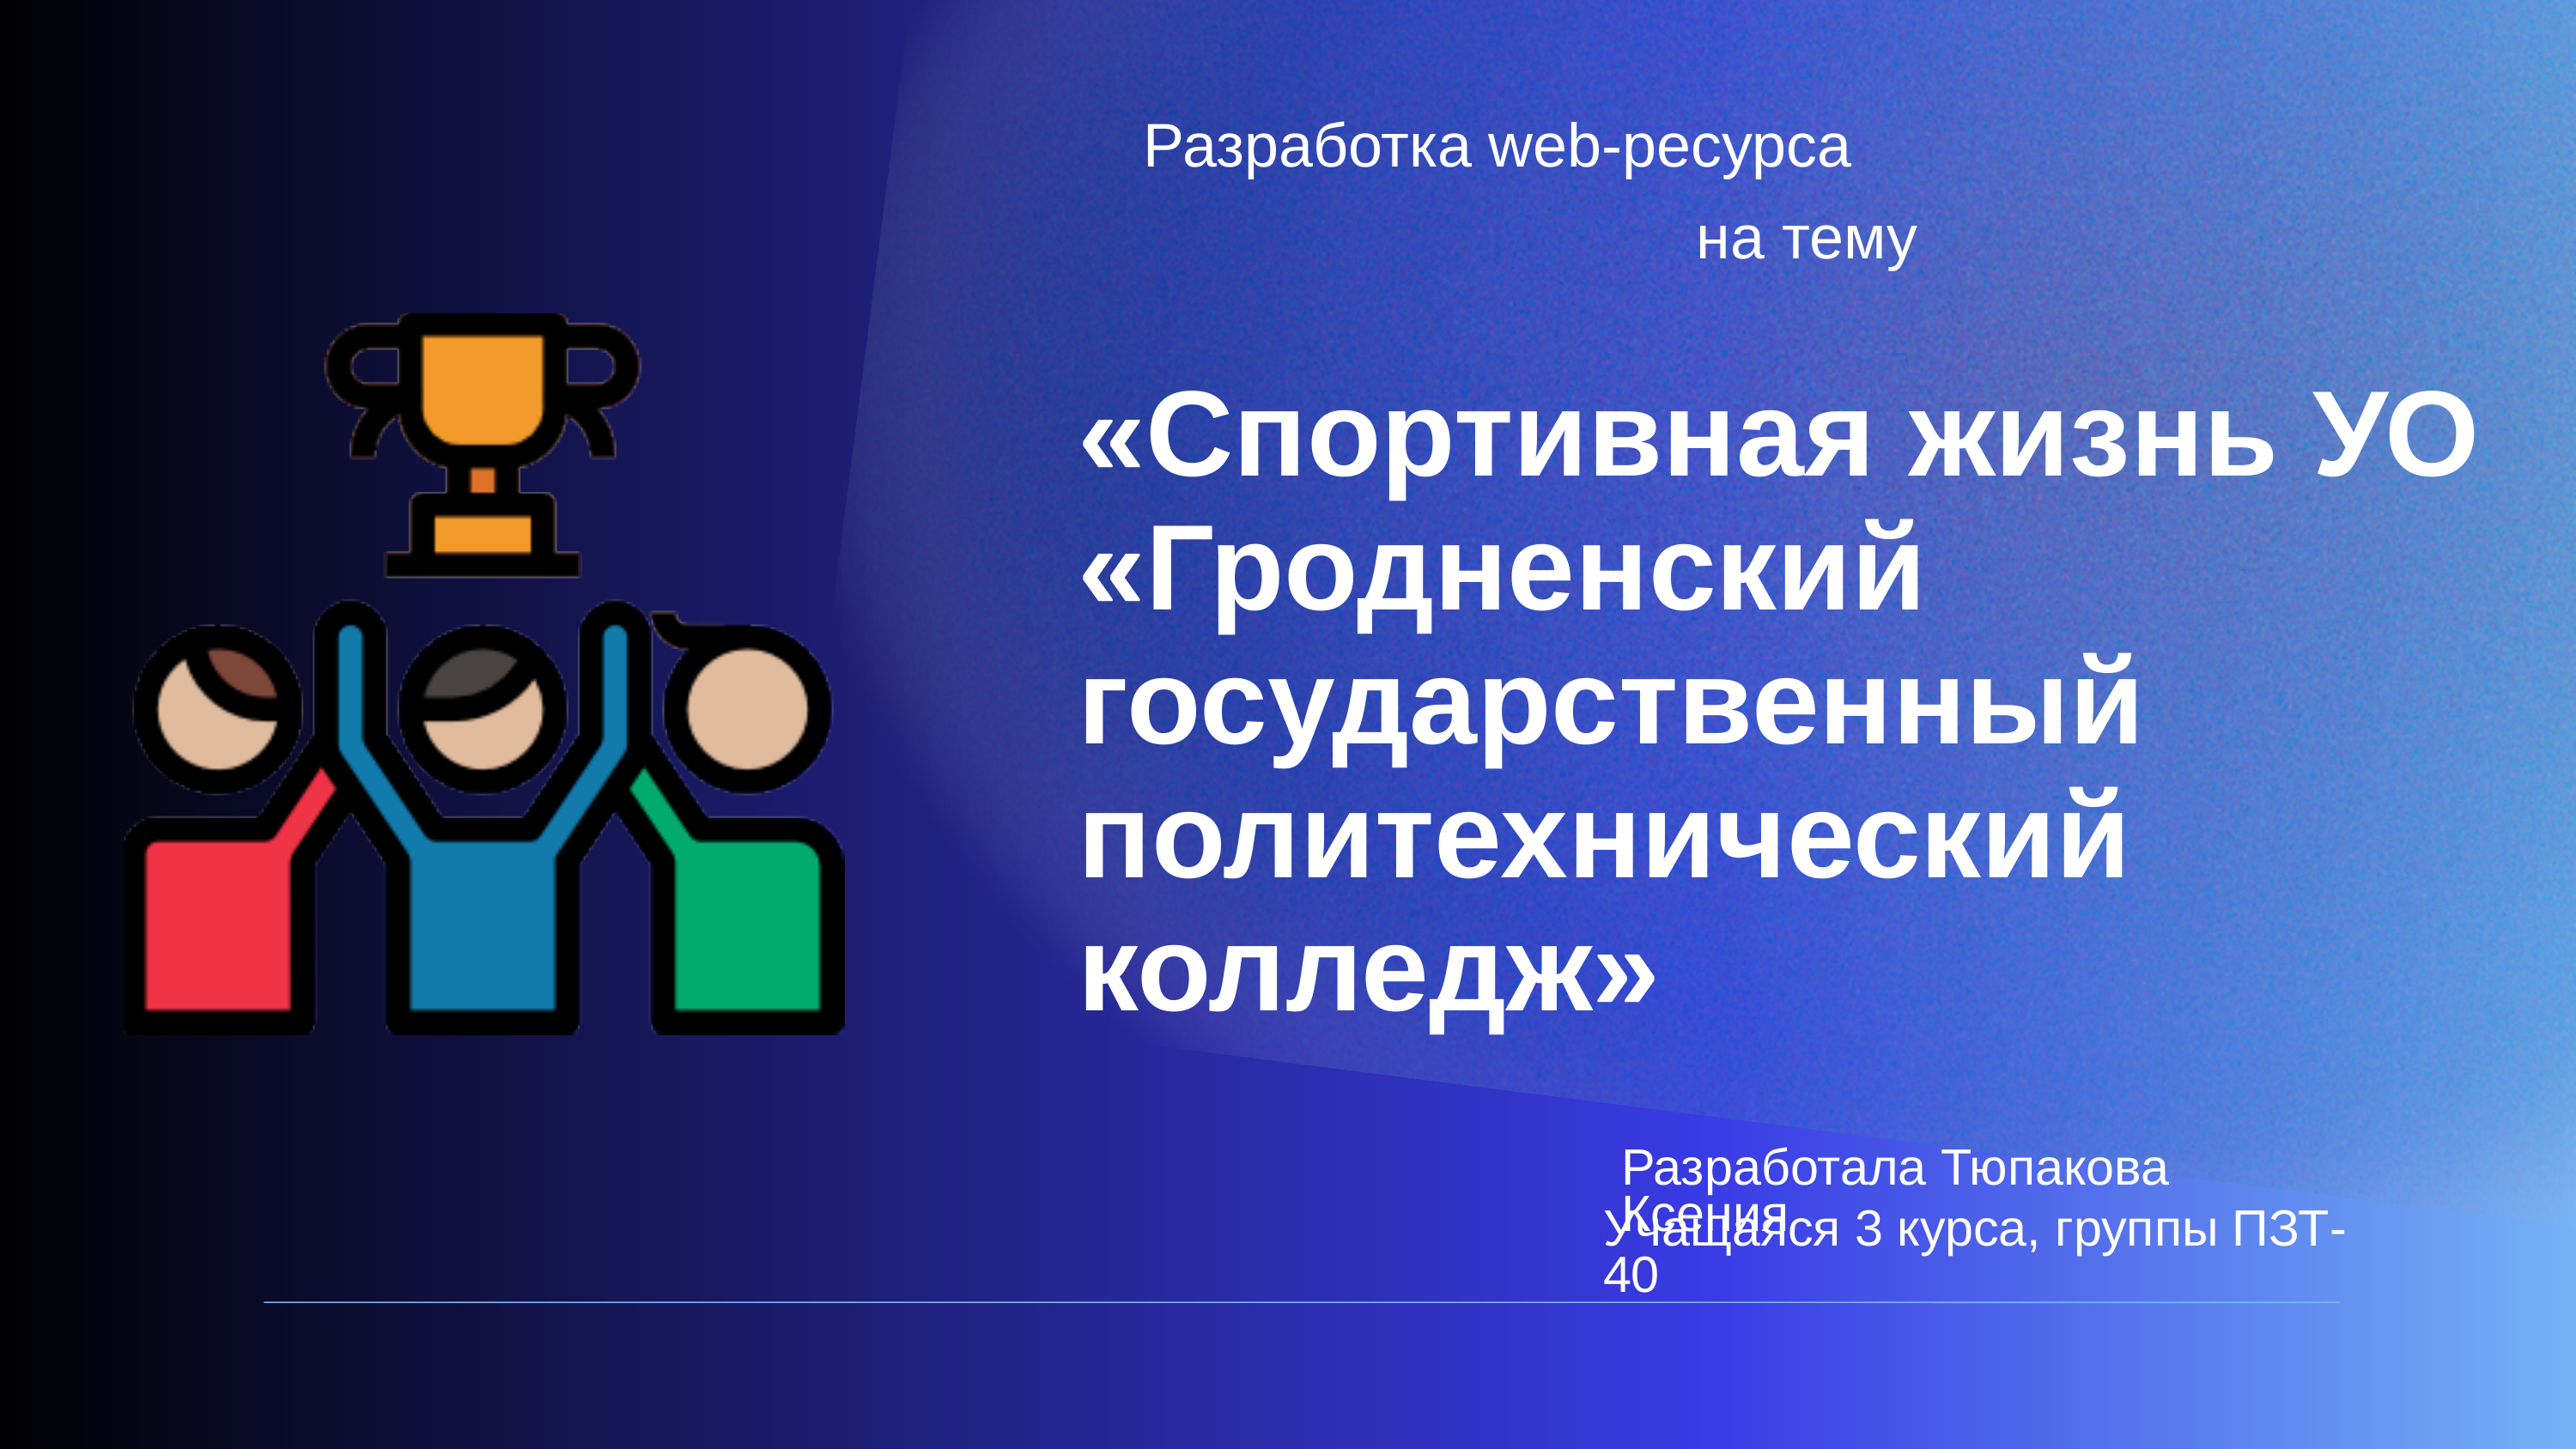

Разработка web-ресурса
на тему

«Спортивная жизнь УО «Гродненский государственный политехнический колледж»
Разработала Тюпакова Ксения
Учащаяся 3 курса, группы ПЗТ-40